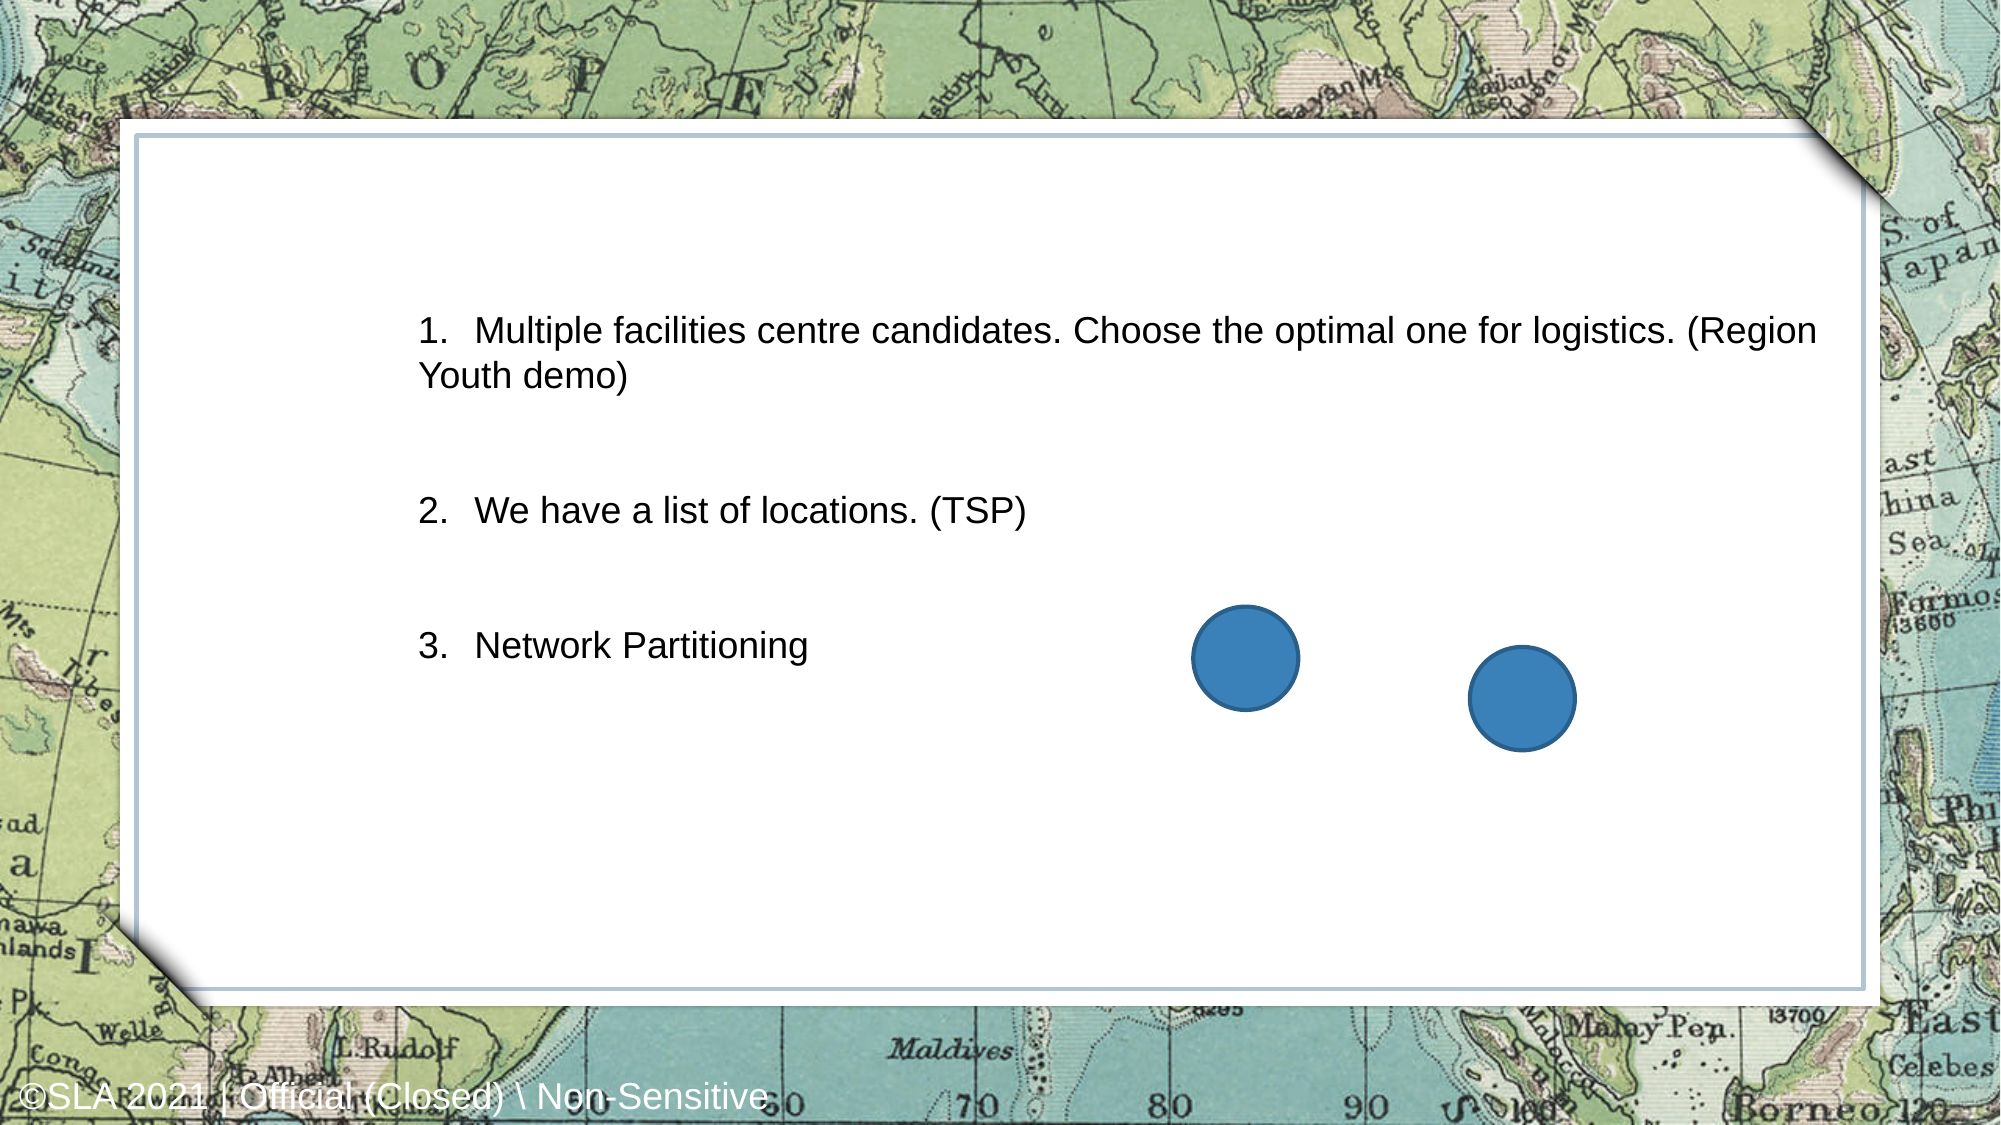

Multiple facilities centre candidates. Choose the optimal one for logistics. (Region
Youth demo)

We have a list of locations. (TSP)

Network Partitioning